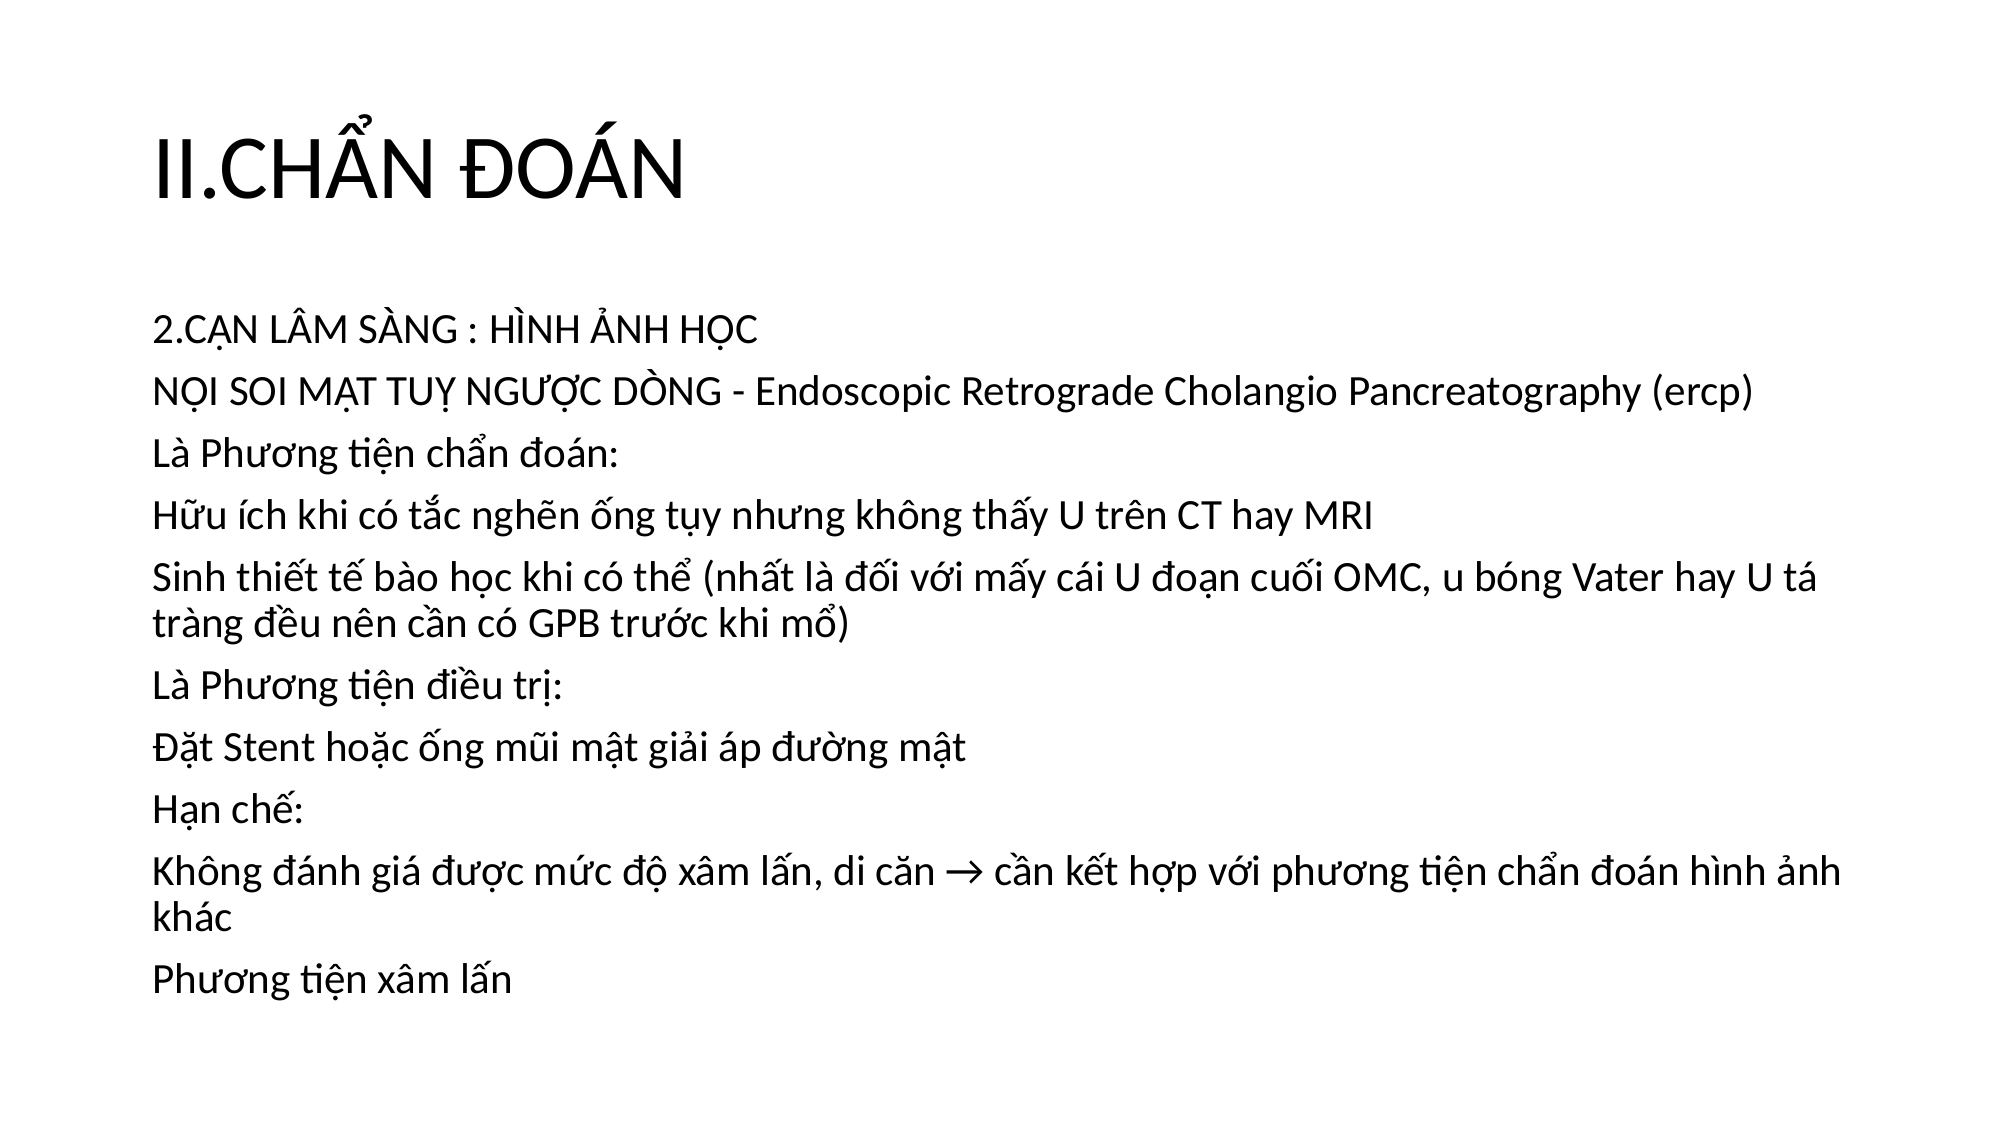

# II.CHẨN ĐOÁN
2.CẬN LÂM SÀNG : HÌNH ẢNH HỌC
NỘI SOI MẬT TUỴ NGƯỢC DÒNG - Endoscopic Retrograde Cholangio Pancreatography (ercp)
Là Phương tiện chẩn đoán:
Hữu ích khi có tắc nghẽn ống tụy nhưng không thấy U trên CT hay MRI
Sinh thiết tế bào học khi có thể (nhất là đối với mấy cái U đoạn cuối OMC, u bóng Vater hay U tá tràng đều nên cần có GPB trước khi mổ)
Là Phương tiện điều trị:
Đặt Stent hoặc ống mũi mật giải áp đường mật
Hạn chế:
Không đánh giá được mức độ xâm lấn, di căn → cần kết hợp với phương tiện chẩn đoán hình ảnh khác
Phương tiện xâm lấn